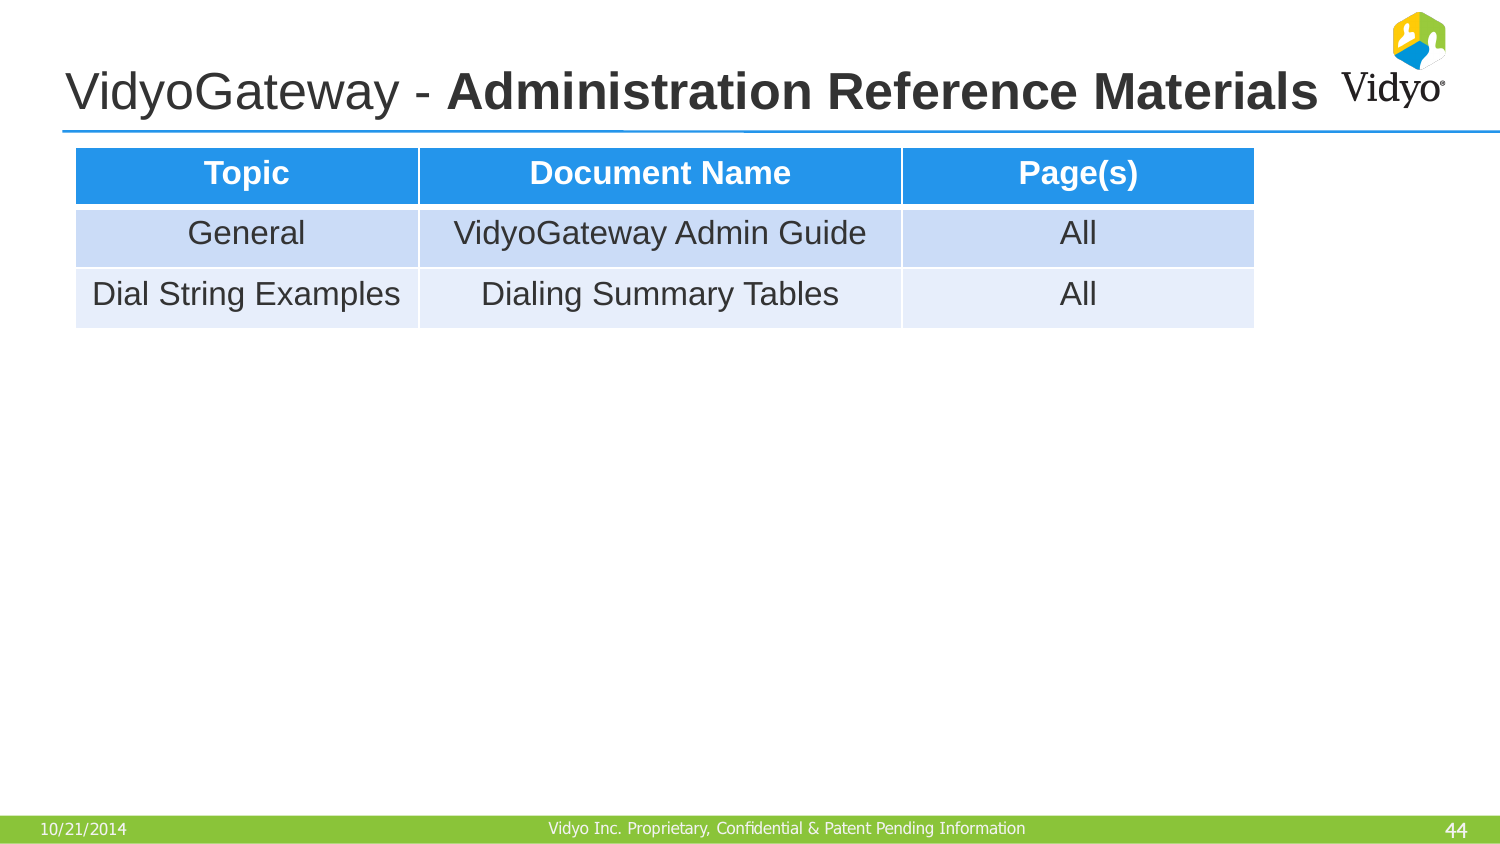

# VidyoGateway - Administration Reference Materials
| Topic | Document Name | Page(s) |
| --- | --- | --- |
| General | VidyoGateway Admin Guide | All |
| Dial String Examples | Dialing Summary Tables | All |